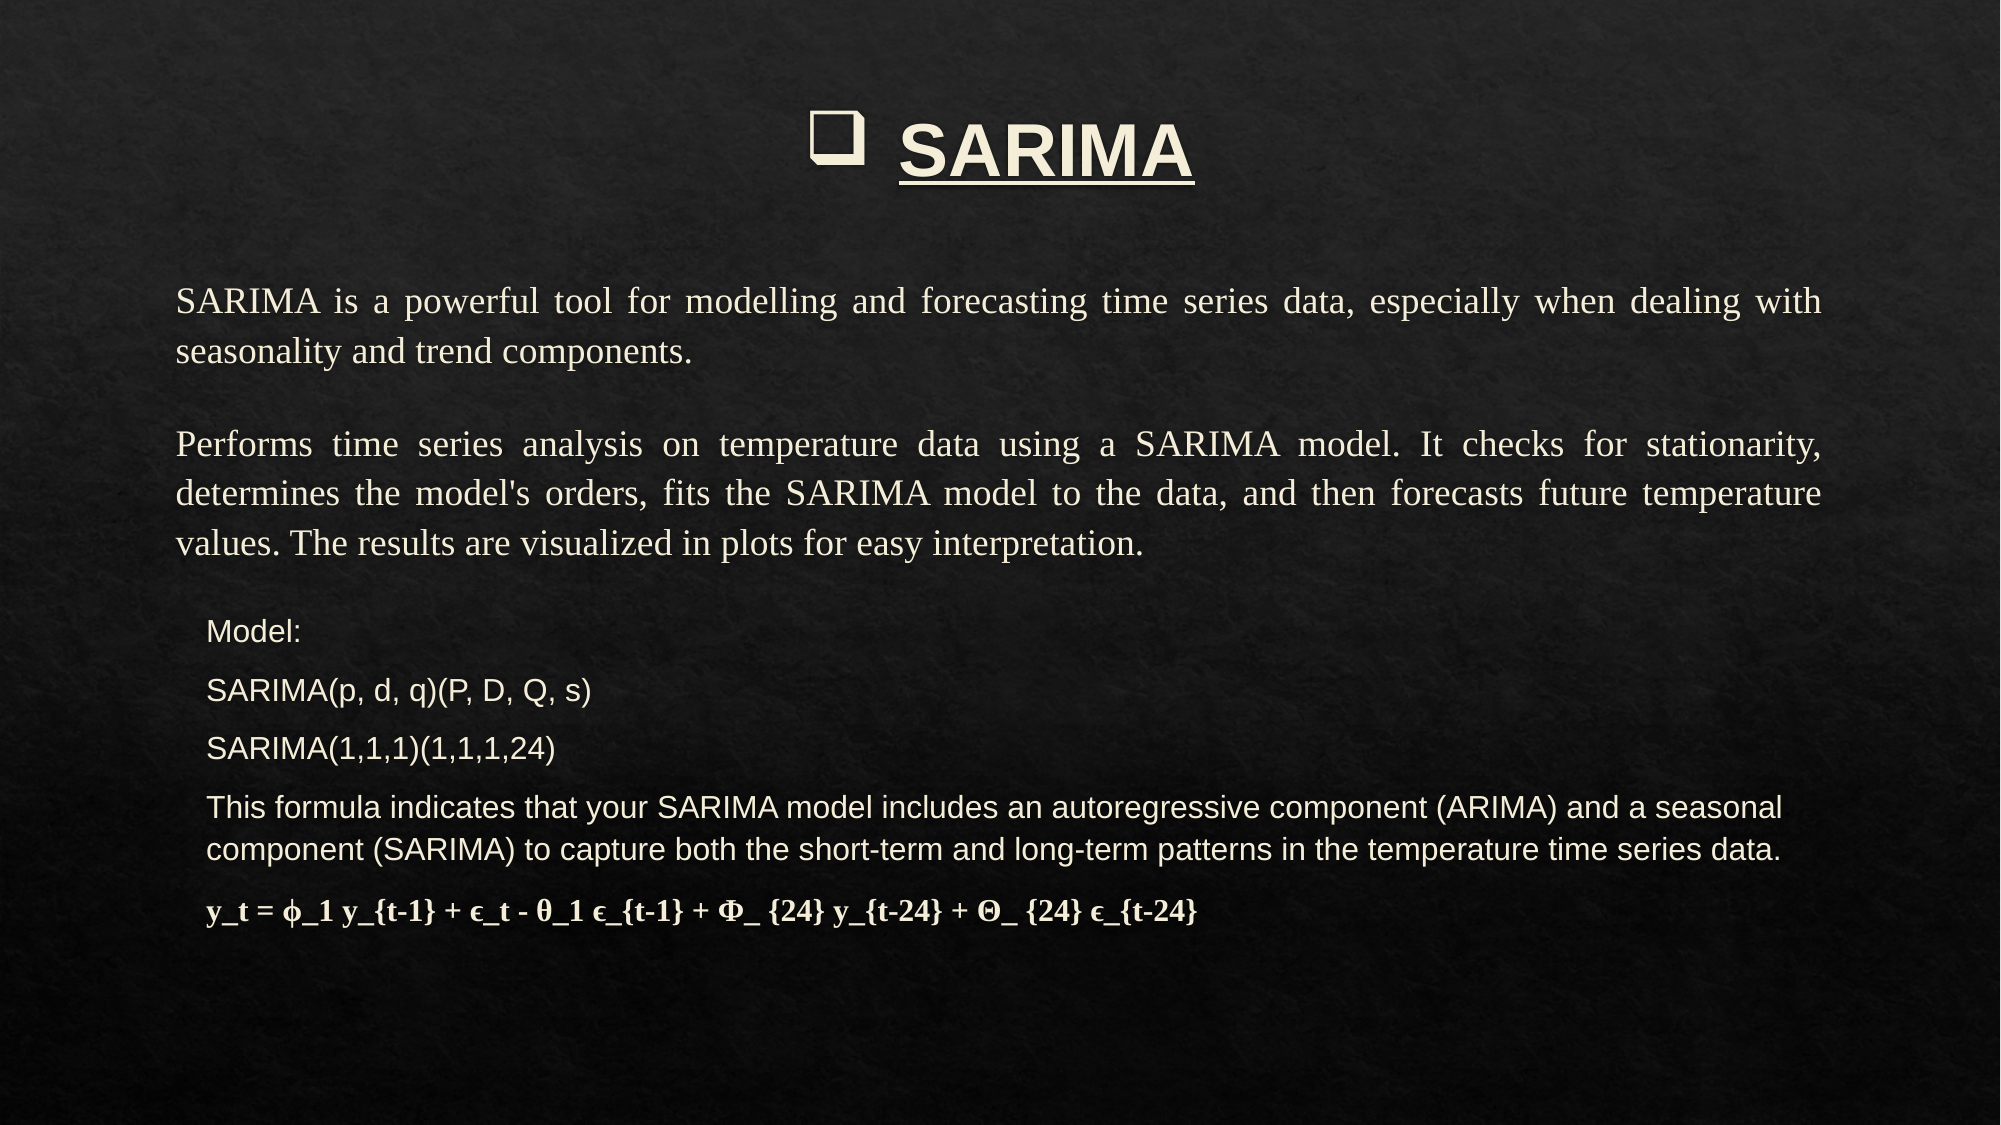

# SARIMA
SARIMA is a powerful tool for modelling and forecasting time series data, especially when dealing with seasonality and trend components.
Performs time series analysis on temperature data using a SARIMA model. It checks for stationarity, determines the model's orders, fits the SARIMA model to the data, and then forecasts future temperature values. The results are visualized in plots for easy interpretation.
Model:
SARIMA(p, d, q)(P, D, Q, s)
SARIMA(1,1,1)(1,1,1,24)
This formula indicates that your SARIMA model includes an autoregressive component (ARIMA) and a seasonal component (SARIMA) to capture both the short-term and long-term patterns in the temperature time series data.
y_t = ϕ_1 y_{t-1} + ϵ_t - θ_1 ϵ_{t-1} + Φ_ {24} y_{t-24} + Θ_ {24} ϵ_{t-24}